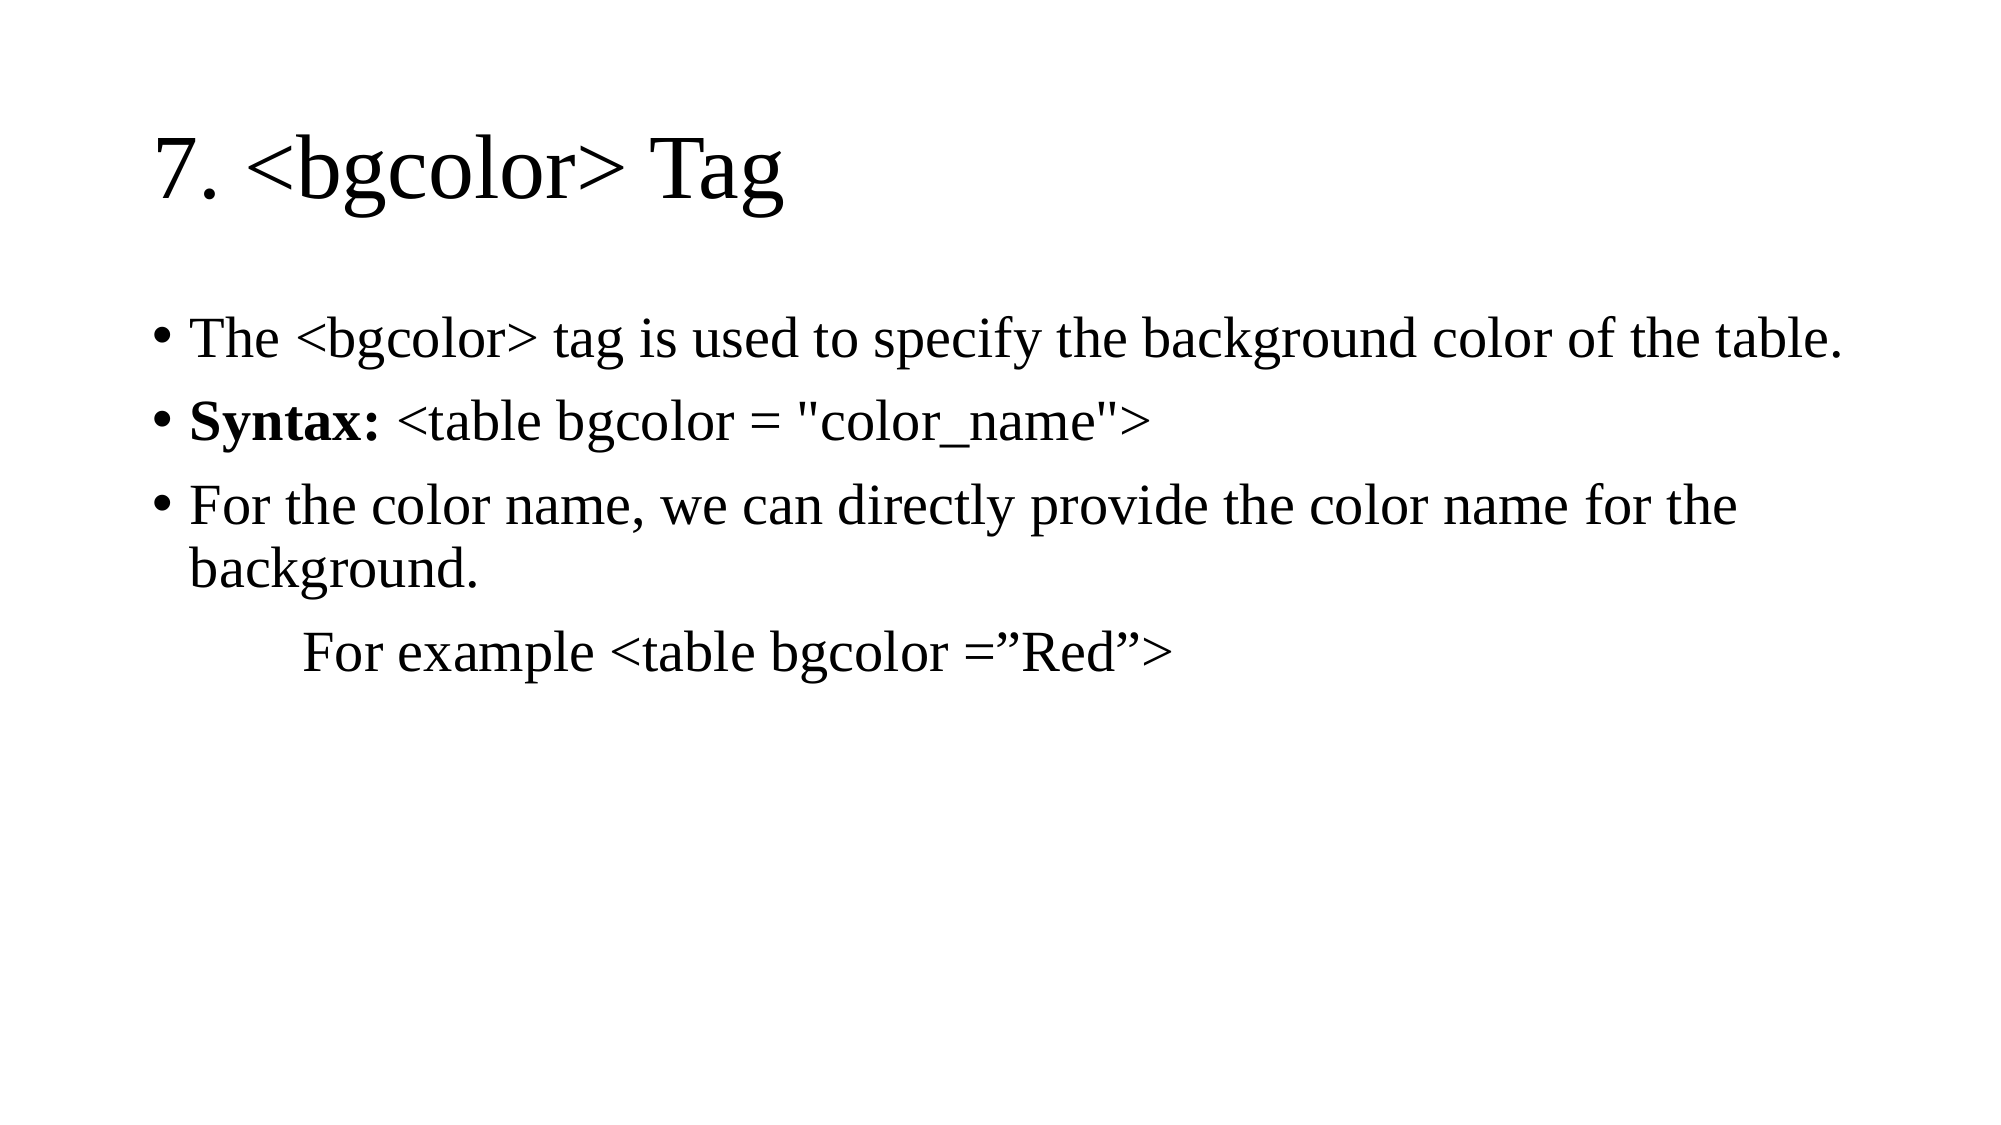

# 7. <bgcolor> Tag
The <bgcolor> tag is used to specify the background color of the table.
Syntax: <table bgcolor = "color_name">
For the color name, we can directly provide the color name for the background.
	For example <table bgcolor =”Red”>